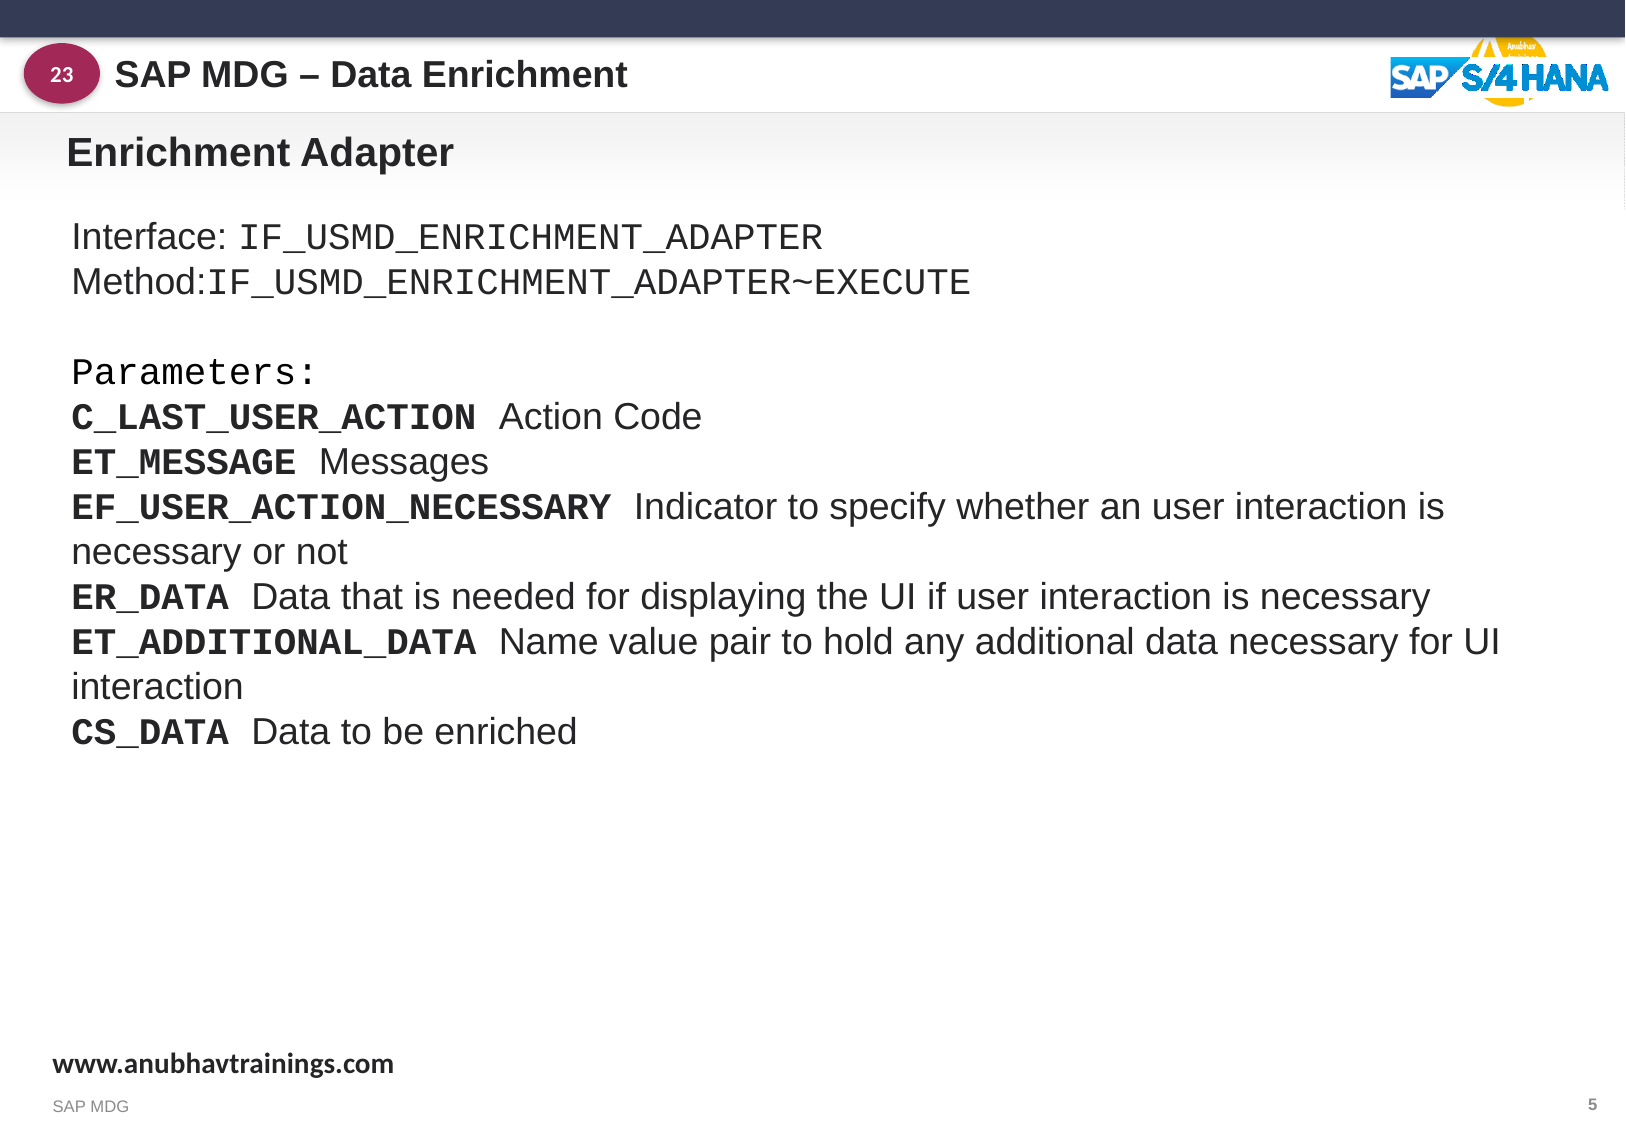

SAP MDG – Data Enrichment
23
# Enrichment Adapter
Interface: IF_USMD_ENRICHMENT_ADAPTER
Method:IF_USMD_ENRICHMENT_ADAPTER~EXECUTE

Parameters:
C_LAST_USER_ACTION Action Code
ET_MESSAGE Messages
EF_USER_ACTION_NECESSARY Indicator to specify whether an user interaction is necessary or not
ER_DATA Data that is needed for displaying the UI if user interaction is necessary
ET_ADDITIONAL_DATA Name value pair to hold any additional data necessary for UI interaction
CS_DATA Data to be enriched